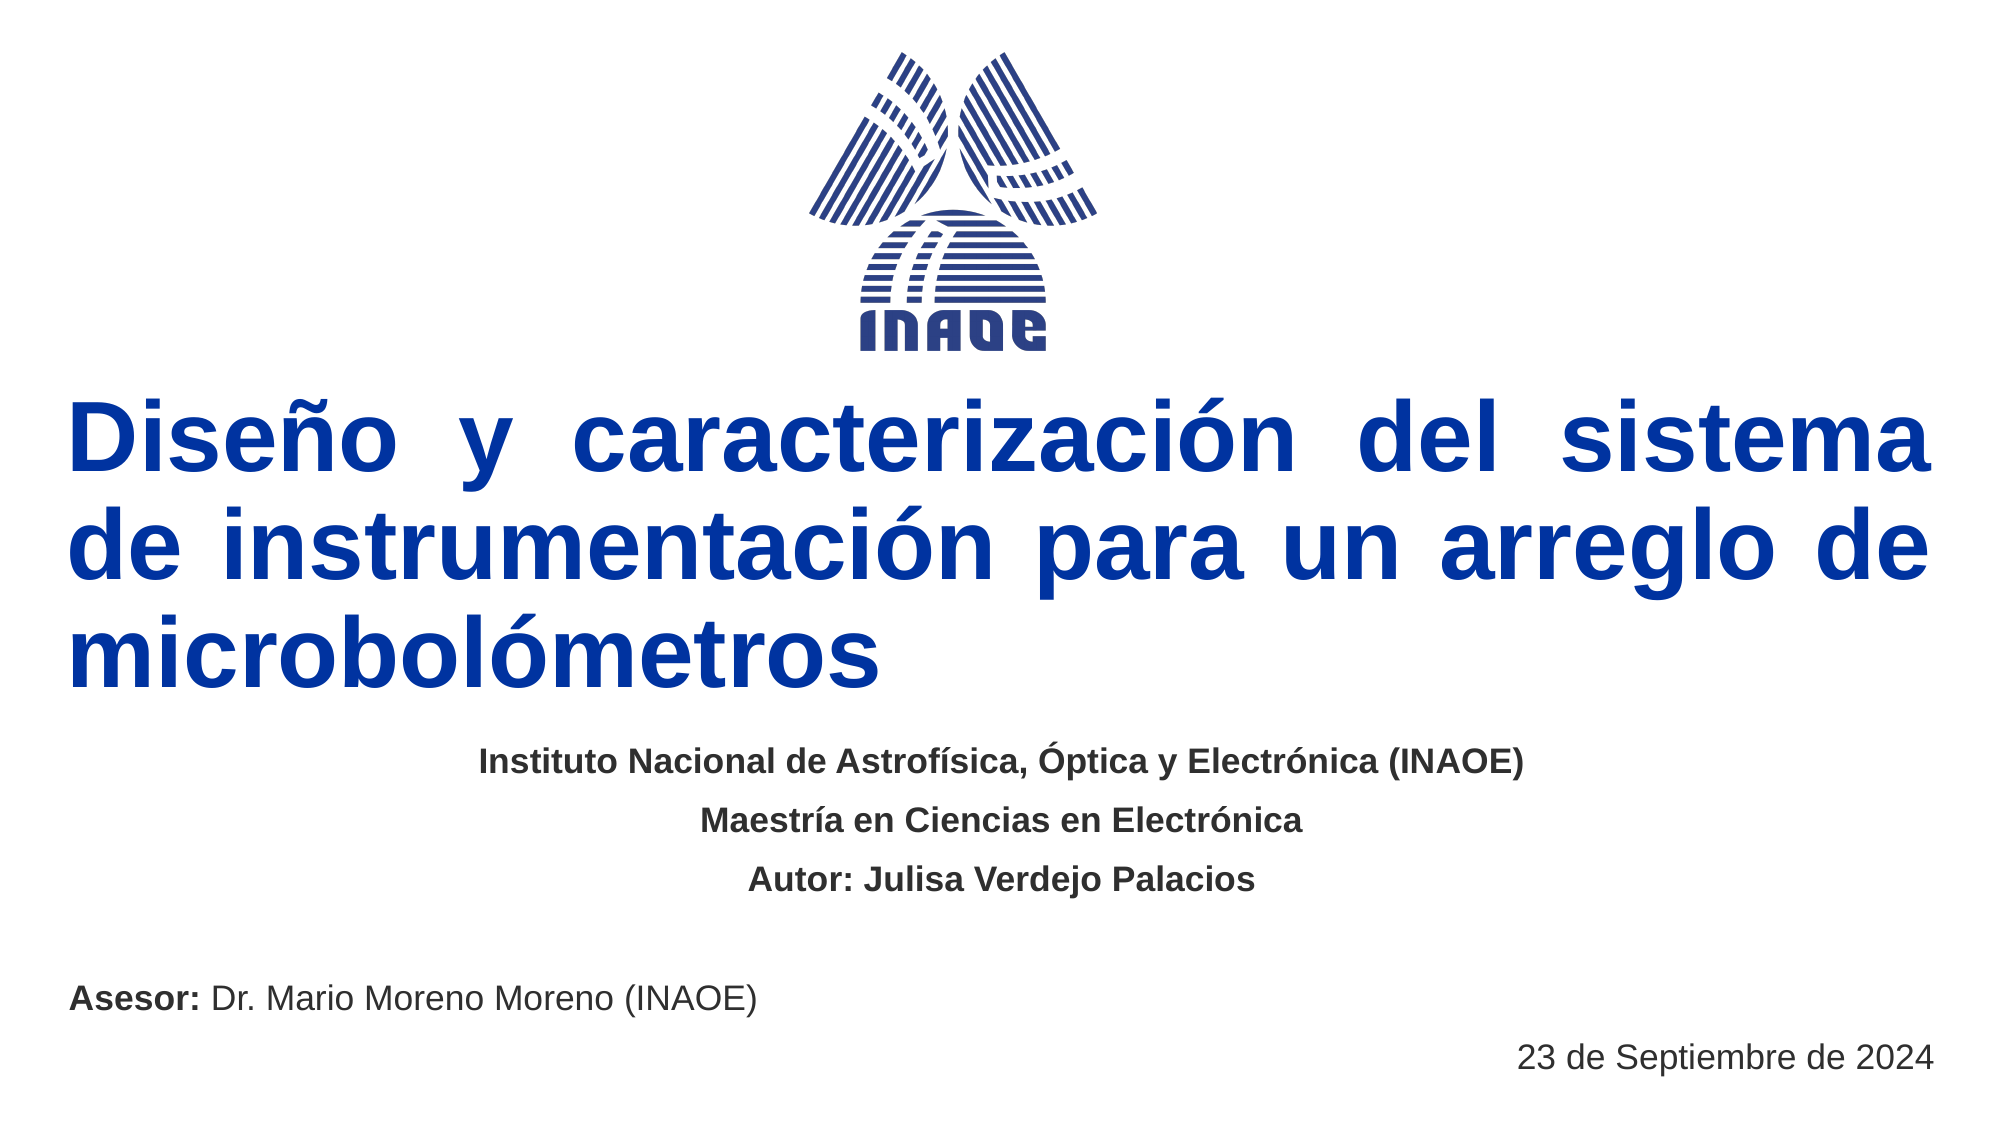

# Diseño y caracterización del sistema de instrumentación para un arreglo de microbolómetros
Instituto Nacional de Astrofísica, Óptica y Electrónica (INAOE)
Maestría en Ciencias en Electrónica
Autor: Julisa Verdejo Palacios

Asesor: Dr. Mario Moreno Moreno (INAOE)
23 de Septiembre de 2024